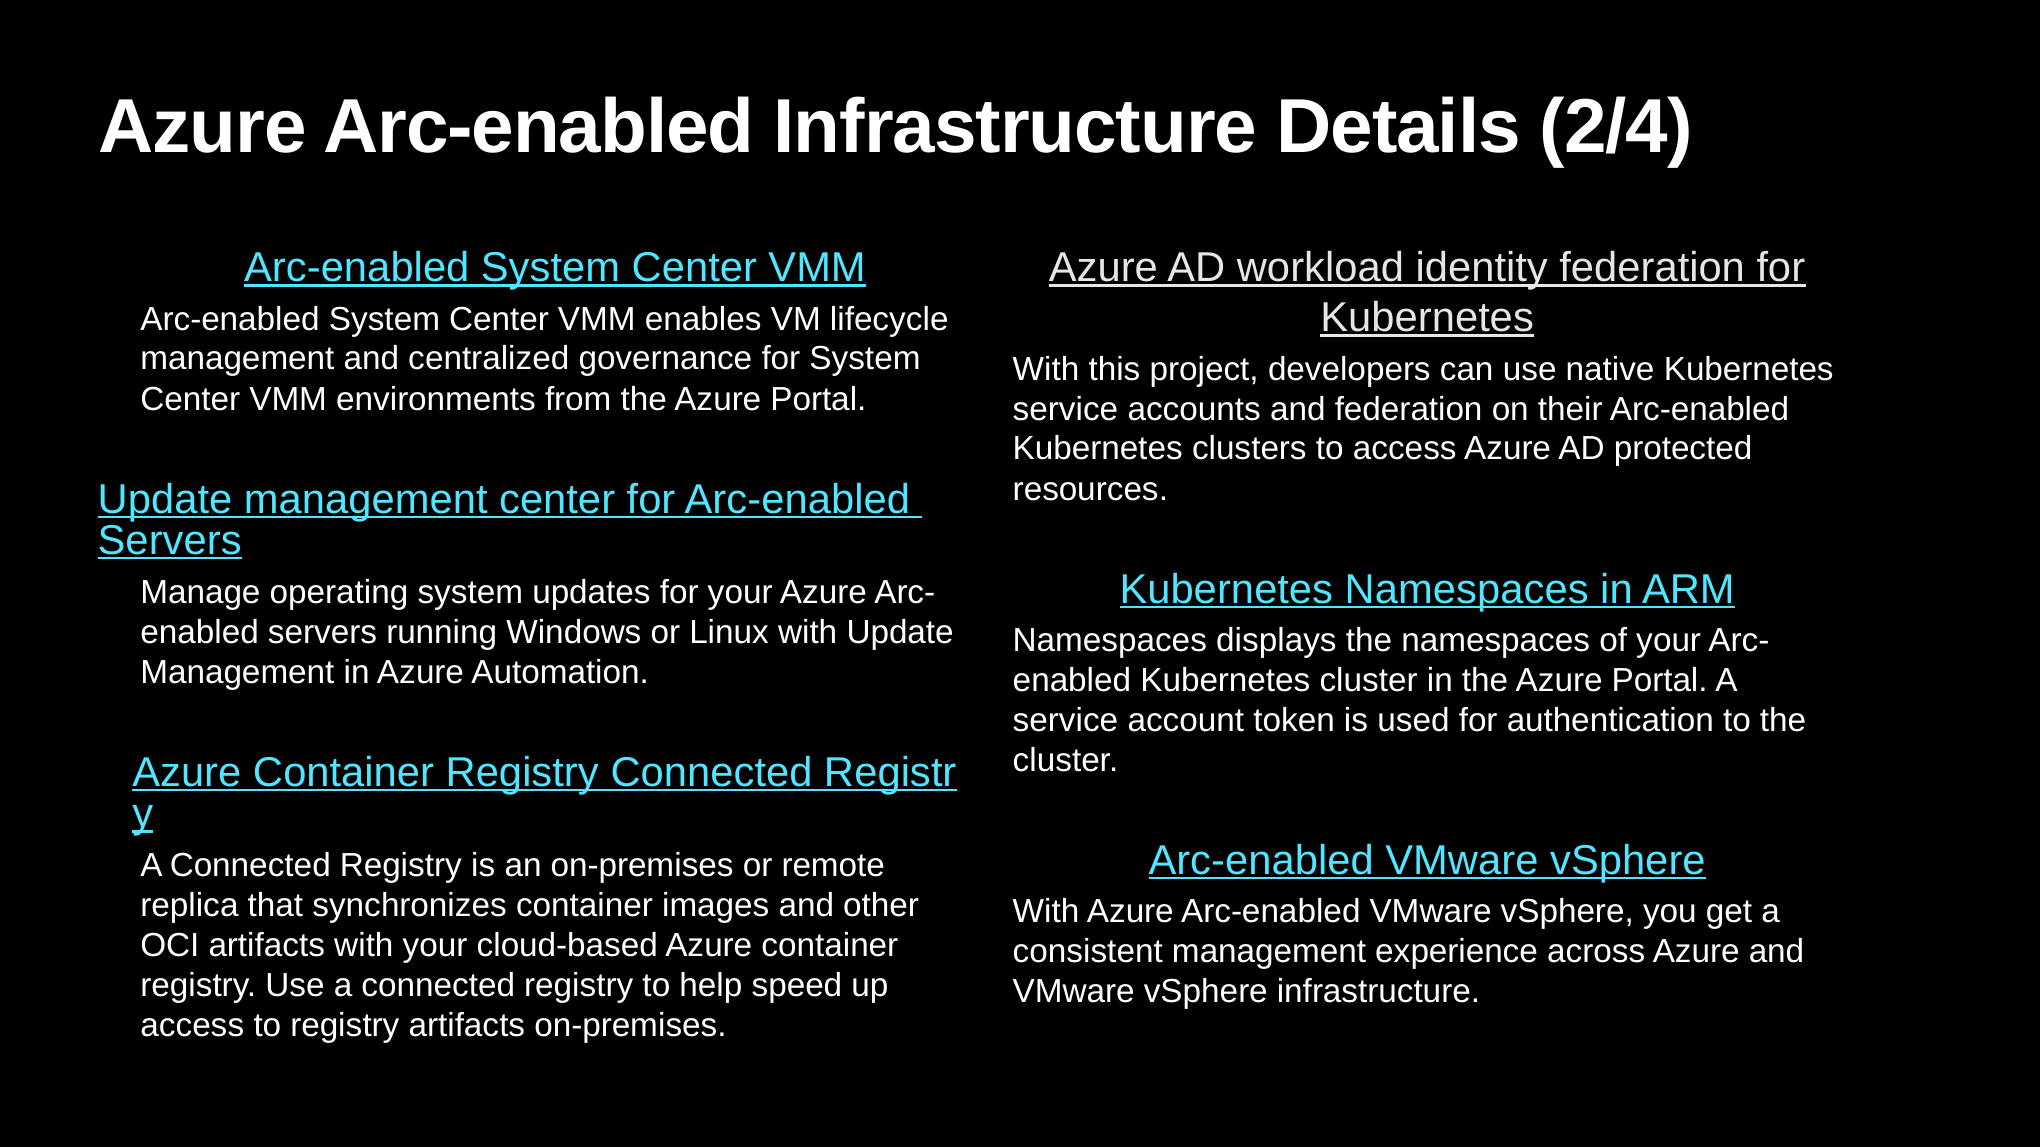

# Azure Arc-enabled Infrastructure Details (2/4)
Arc-enabled System Center VMM
Arc-enabled System Center VMM enables VM lifecycle management and centralized governance for System Center VMM environments from the Azure Portal.

Update management center for Arc-enabled Servers
Manage operating system updates for your Azure Arc-enabled servers running Windows or Linux with Update Management in Azure Automation.

Azure Container Registry Connected Registry
A Connected Registry is an on-premises or remote replica that synchronizes container images and other OCI artifacts with your cloud-based Azure container registry. Use a connected registry to help speed up access to registry artifacts on-premises.
Azure AD workload identity federation for Kubernetes
With this project, developers can use native Kubernetes service accounts and federation on their Arc-enabled Kubernetes clusters to access Azure AD protected resources.

Kubernetes Namespaces in ARM
Namespaces displays the namespaces of your Arc-enabled Kubernetes cluster in the Azure Portal. A service account token is used for authentication to the cluster.

Arc-enabled VMware vSphere
With Azure Arc-enabled VMware vSphere, you get a consistent management experience across Azure and VMware vSphere infrastructure.